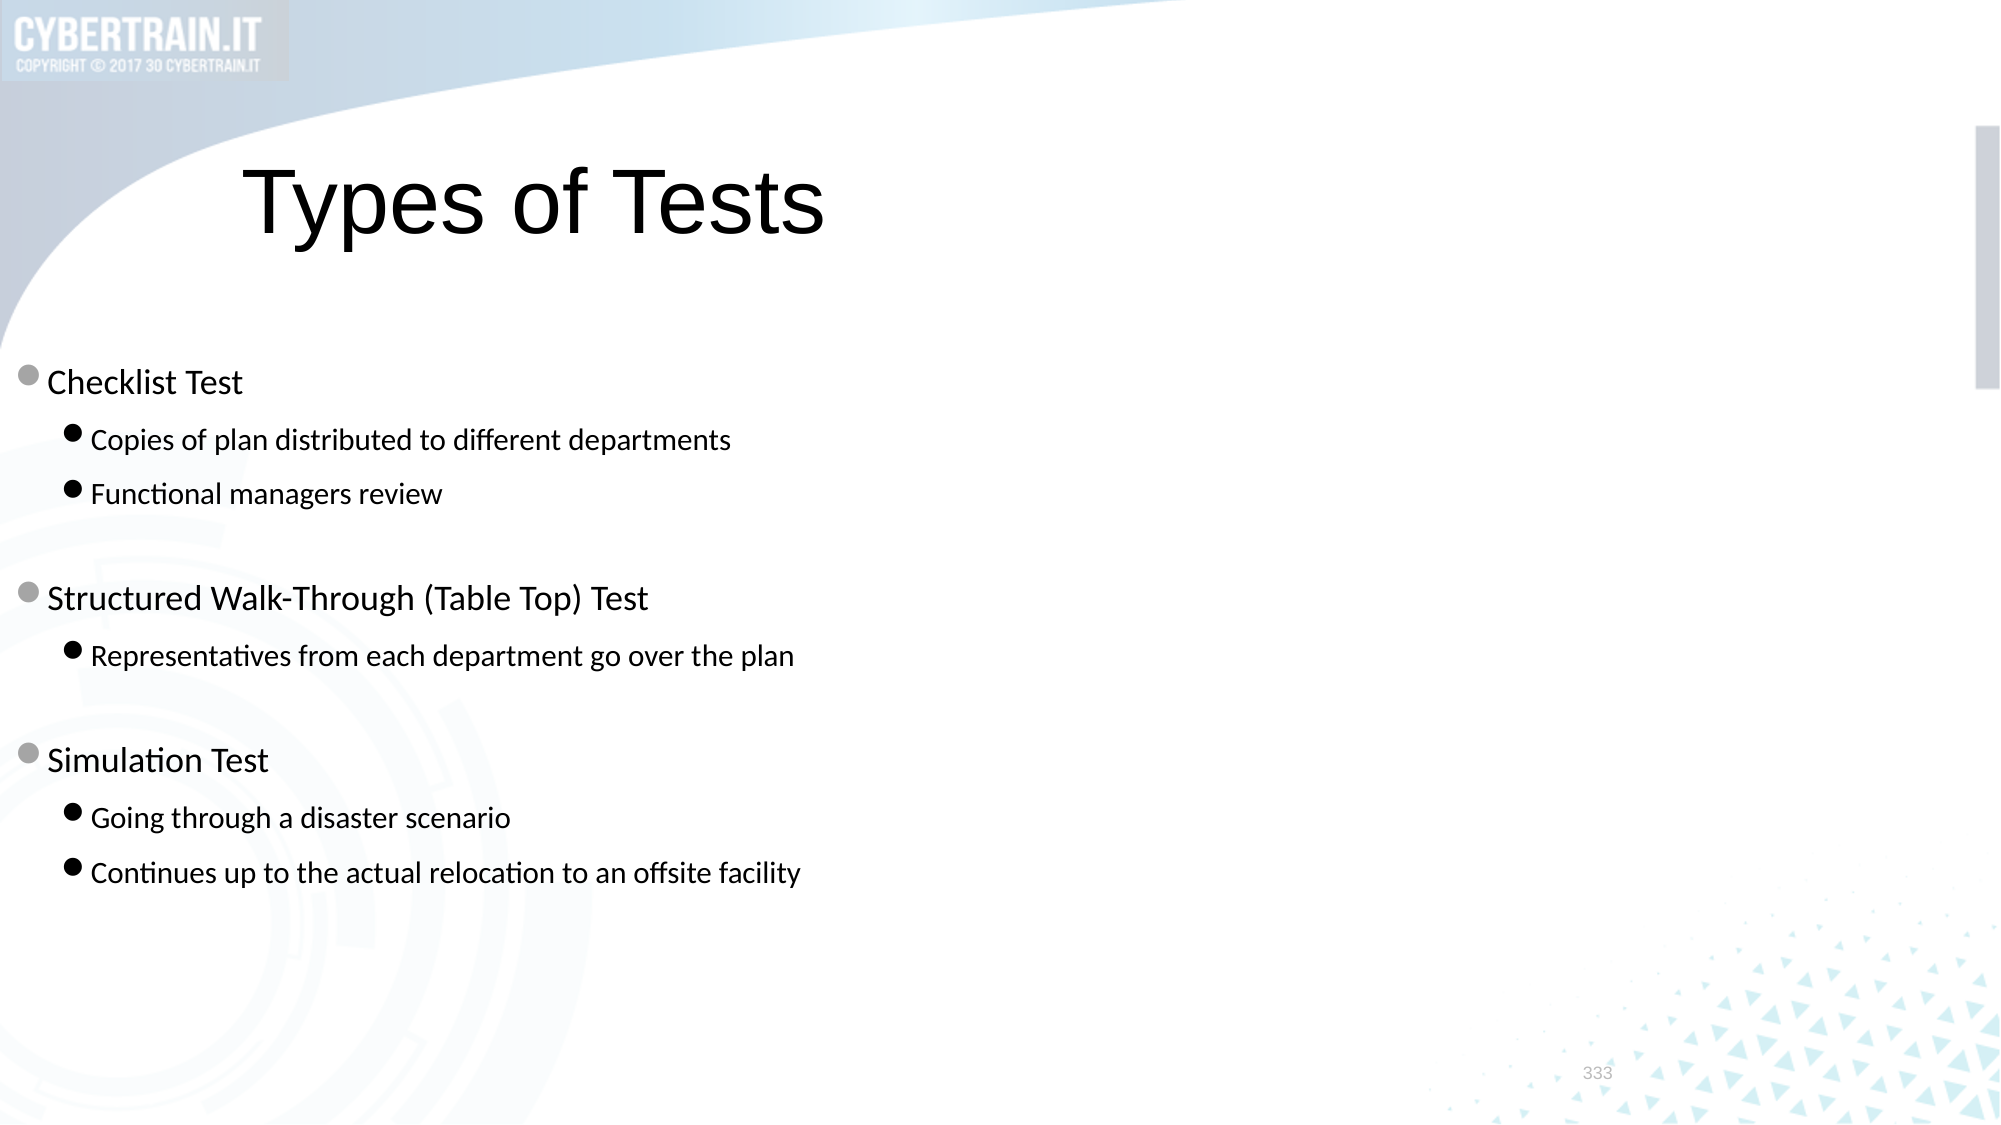

# Types of Tests
Checklist Test
Copies of plan distributed to different departments
Functional managers review
Structured Walk-Through (Table Top) Test
Representatives from each department go over the plan
Simulation Test
Going through a disaster scenario
Continues up to the actual relocation to an offsite facility
333